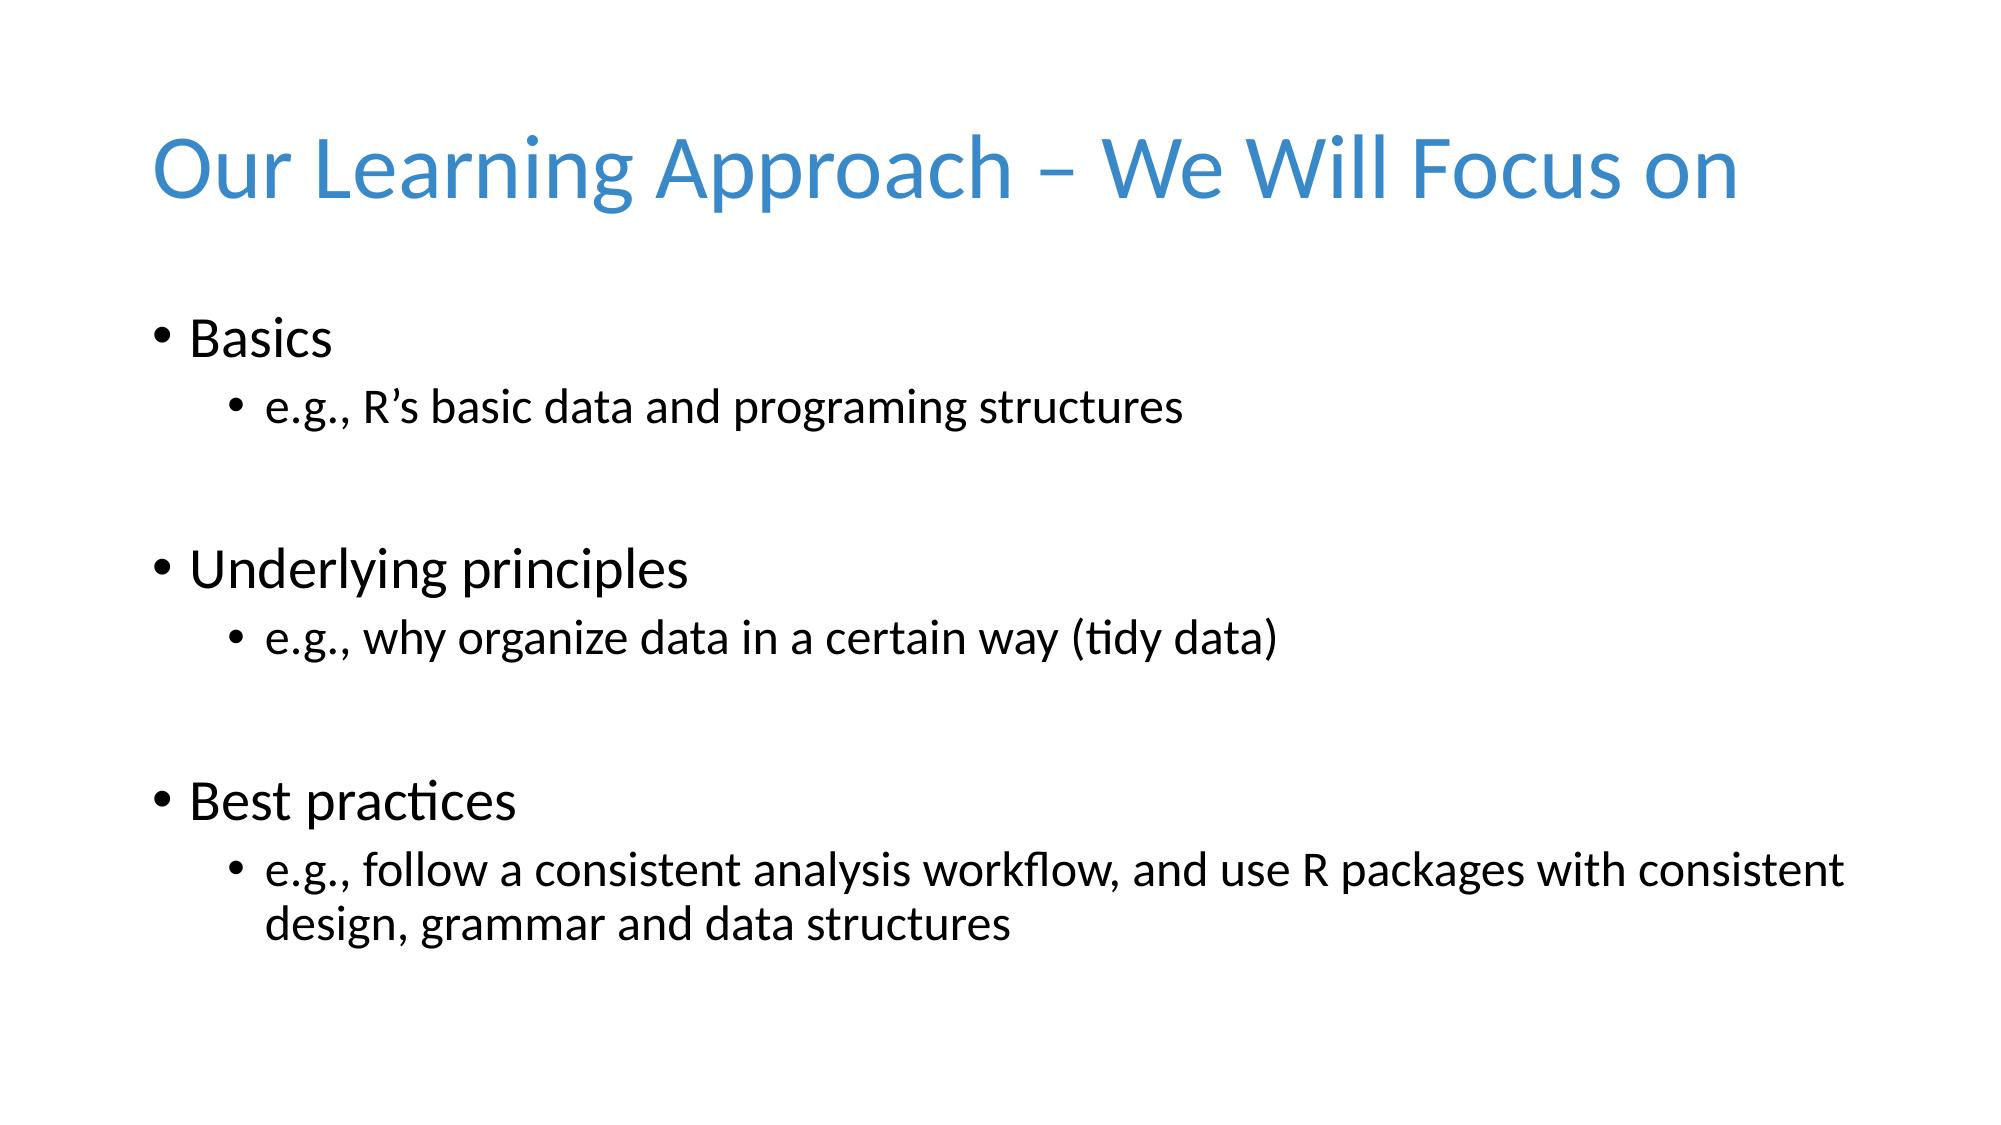

# Our Learning Approach – We Will Focus on
Basics
e.g., R’s basic data and programing structures

Underlying principles
e.g., why organize data in a certain way (tidy data)

Best practices
e.g., follow a consistent analysis workflow, and use R packages with consistent design, grammar and data structures